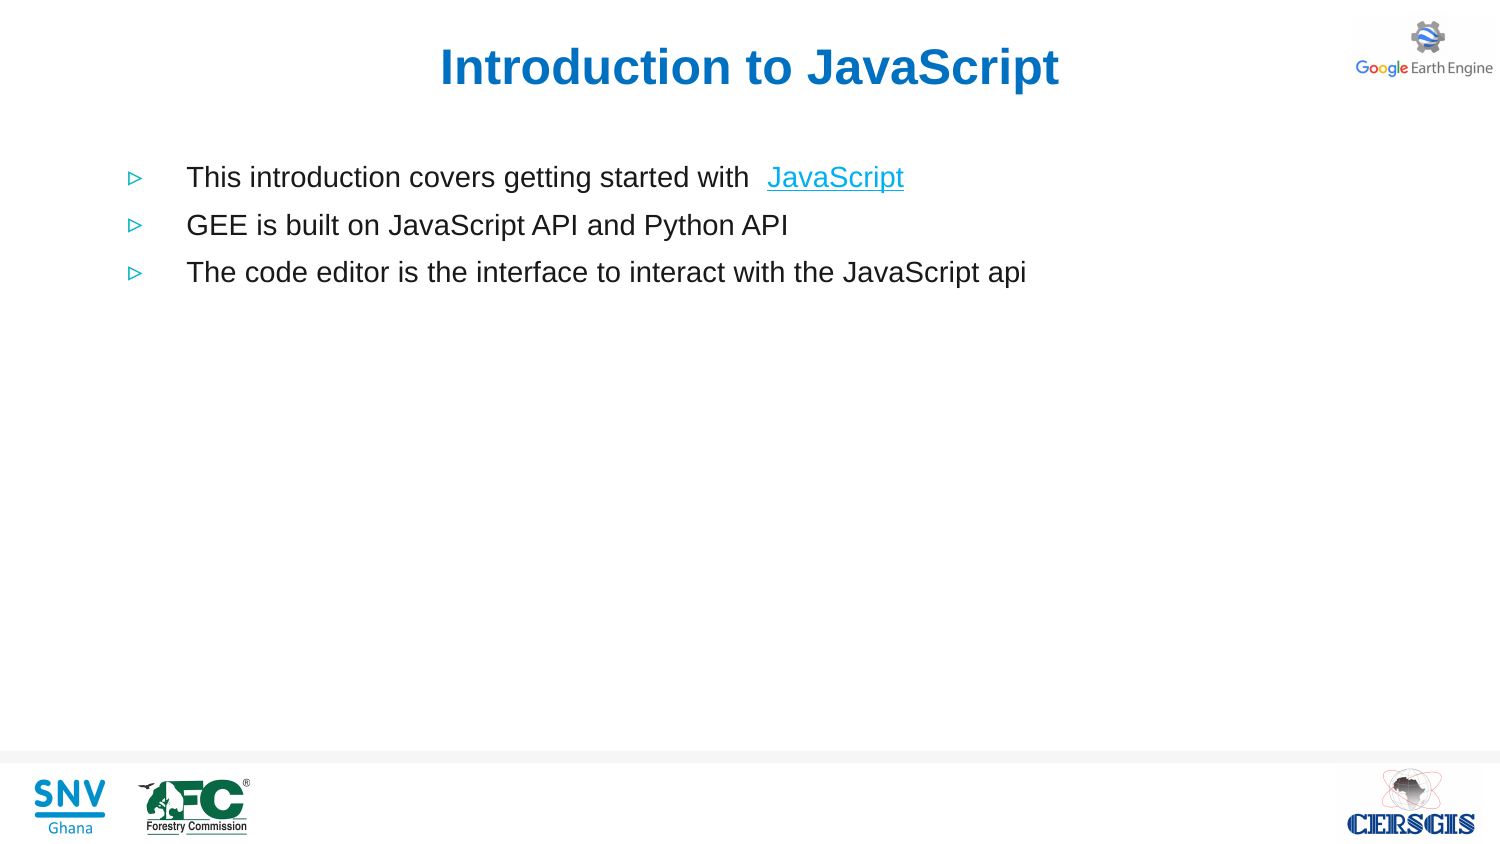

# Introduction to JavaScript
This introduction covers getting started with  JavaScript
GEE is built on JavaScript API and Python API
The code editor is the interface to interact with the JavaScript api